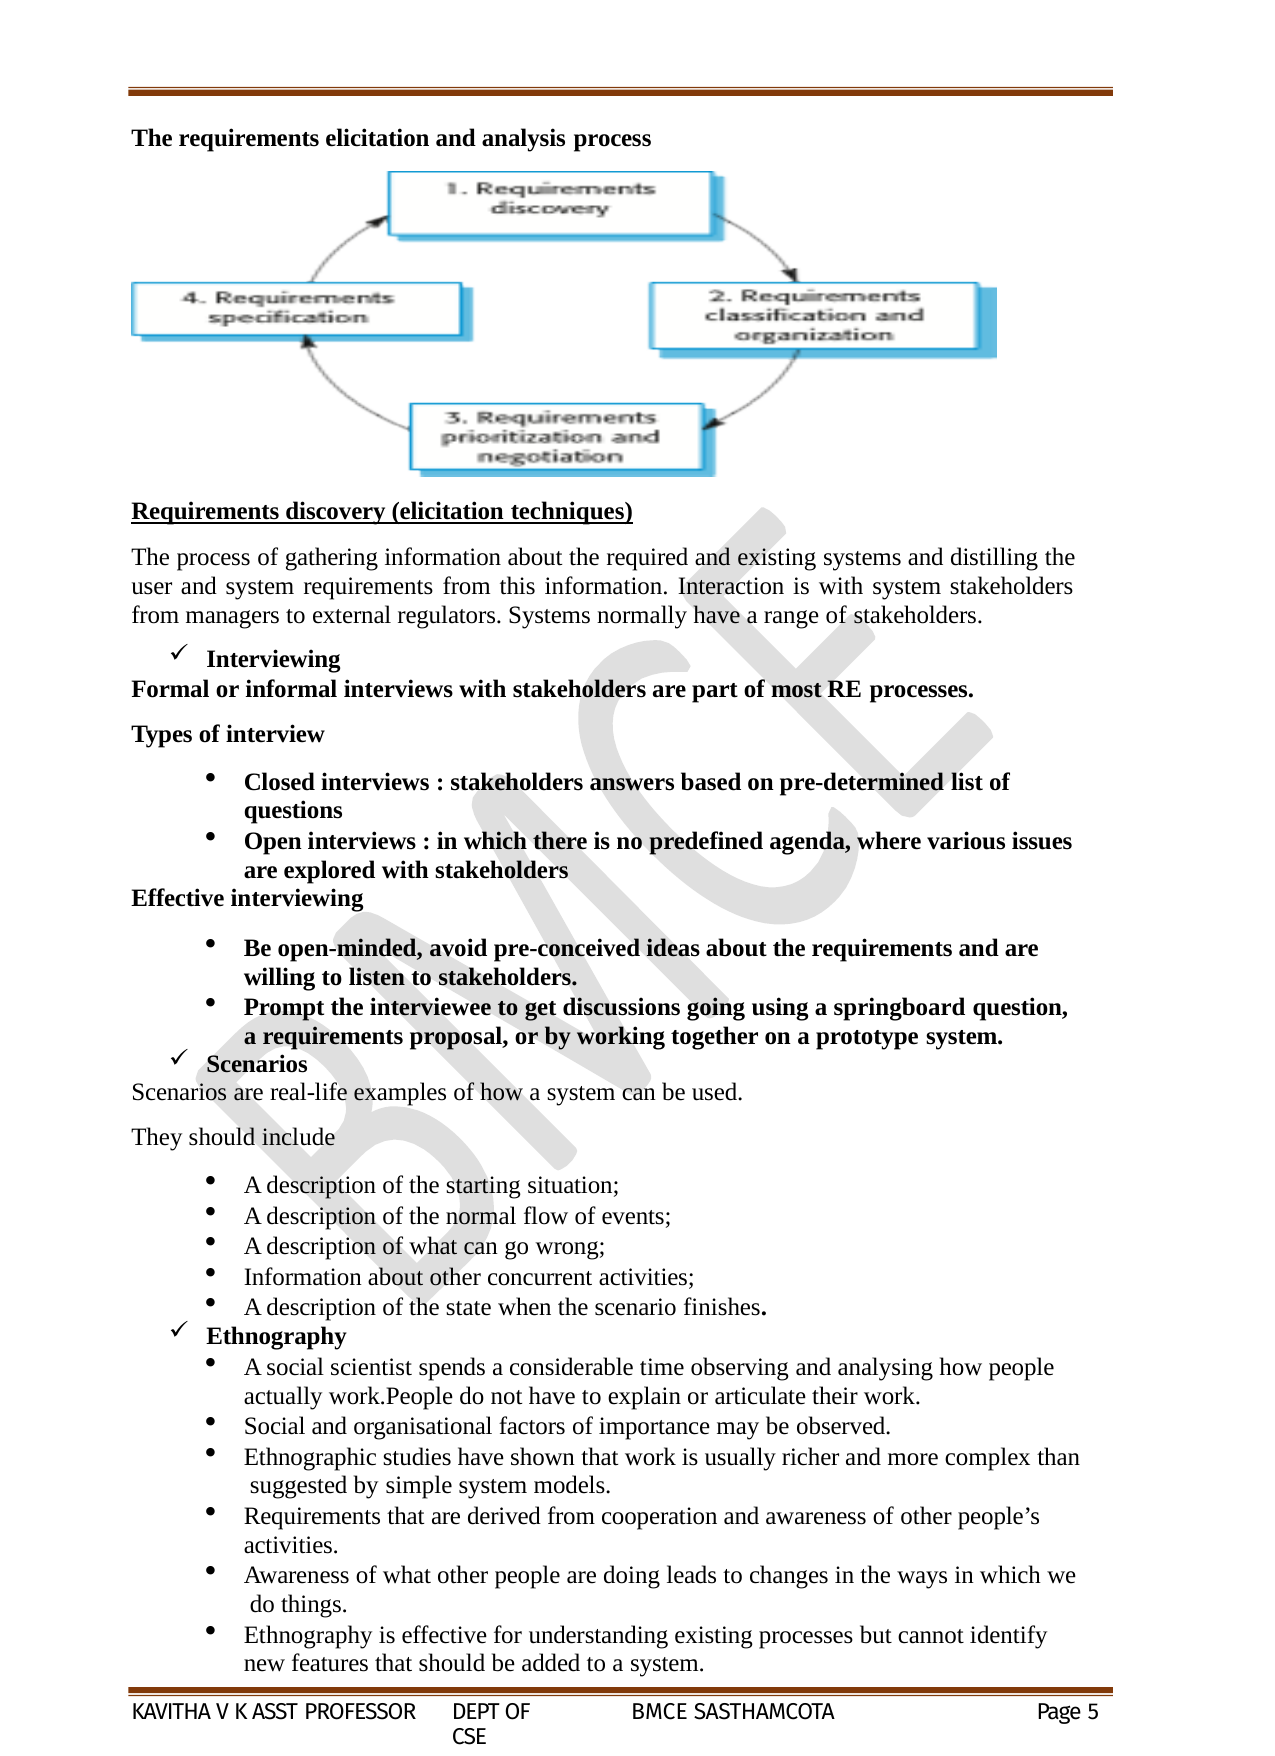

The requirements elicitation and analysis process

Requirements discovery (elicitation techniques)
The process of gathering information about the required and existing systems and distilling the  user and system requirements from this information. Interaction is with system stakeholders  from managers to external regulators. Systems normally have a range of stakeholders.
Interviewing
Formal or informal interviews with stakeholders are part of most RE processes.
Types of interview
Closed interviews : stakeholders answers based on pre-determined list of  questions
Open interviews : in which there is no predefined agenda, where various issues  are explored with stakeholders
Effective interviewing
Be open-minded, avoid pre-conceived ideas about the requirements and are  willing to listen to stakeholders.
Prompt the interviewee to get discussions going using a springboard question,  a requirements proposal, or by working together on a prototype system.
Scenarios
Scenarios are real-life examples of how a system can be used.  They should include
A description of the starting situation;
A description of the normal flow of events;
A description of what can go wrong;
Information about other concurrent activities;
A description of the state when the scenario finishes.
Ethnography
A social scientist spends a considerable time observing and analysing how people  actually work.People do not have to explain or articulate their work.
Social and organisational factors of importance may be observed.
Ethnographic studies have shown that work is usually richer and more complex than  suggested by simple system models.
Requirements that are derived from cooperation and awareness of other people’s  activities.
Awareness of what other people are doing leads to changes in the ways in which we  do things.
Ethnography is effective for understanding existing processes but cannot identify  new features that should be added to a system.

KAVITHA V K ASST PROFESSOR
DEPT OF CSE
BMCE SASTHAMCOTA
Page 5